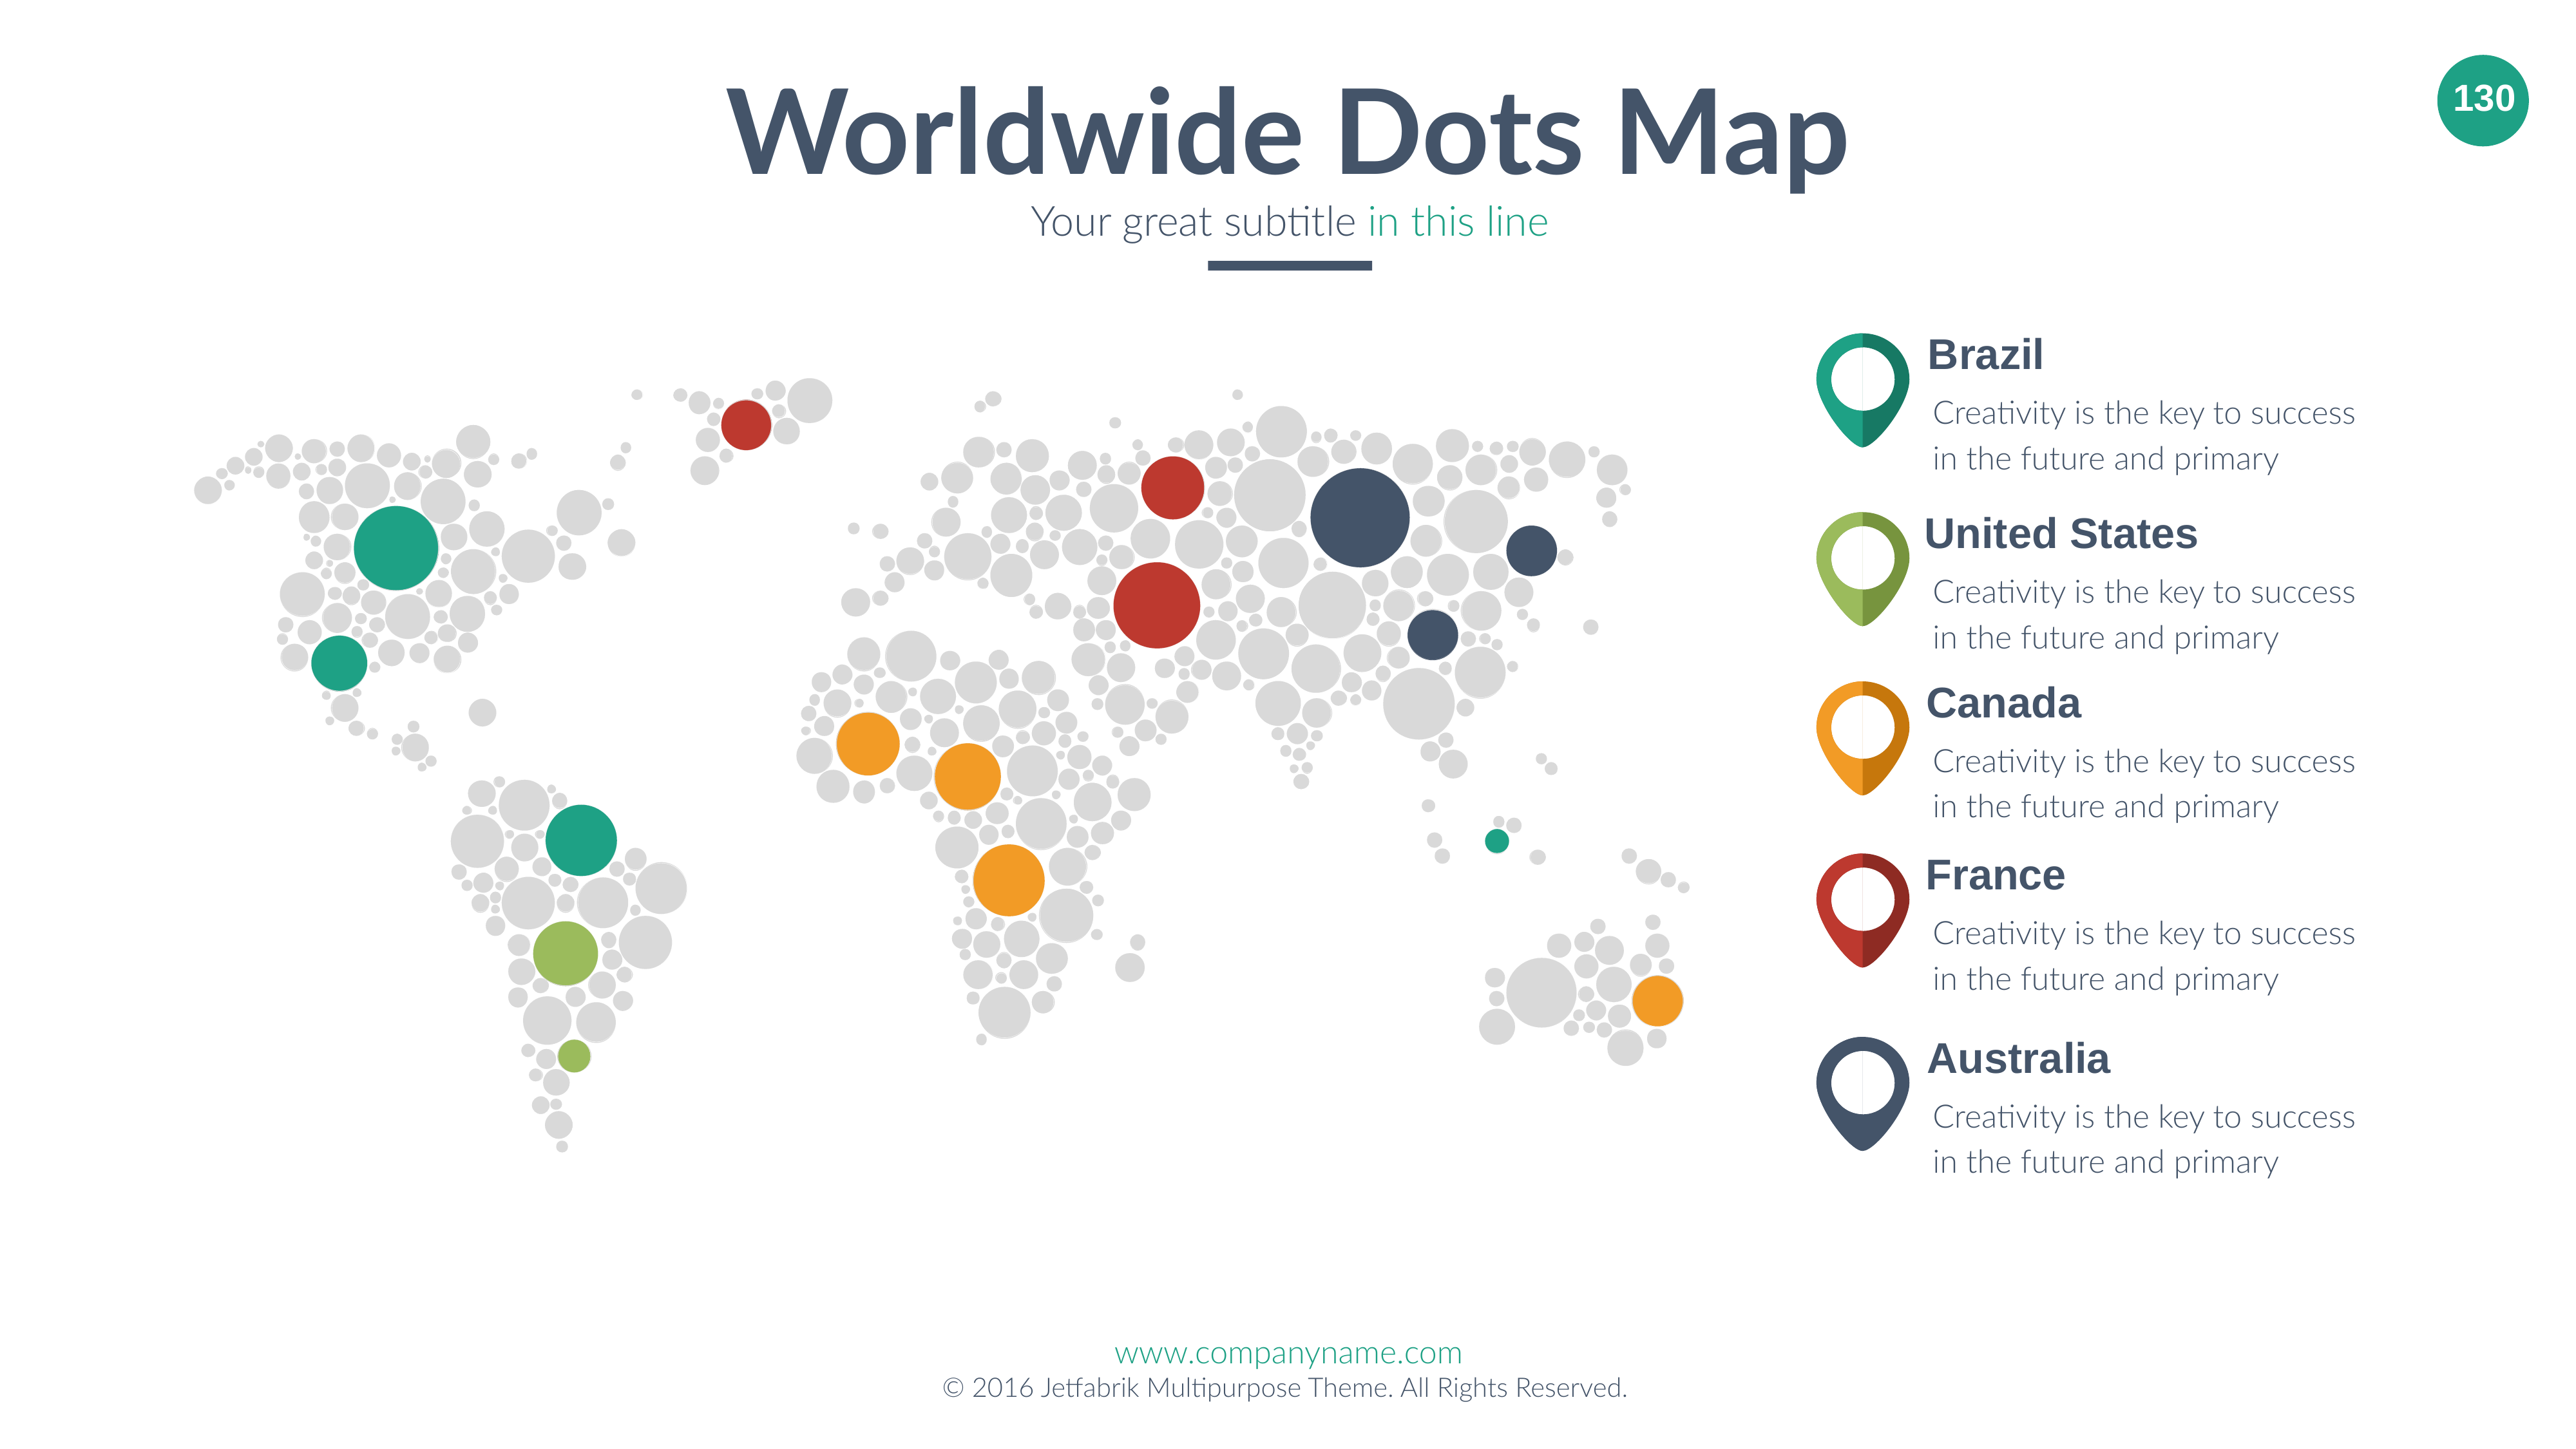

Worldwide Dots Map
Your great subtitle in this line

Brazil

Creativity is the key to success in the future and primary

United States

Creativity is the key to success in the future and primary

Canada

Creativity is the key to success in the future and primary

France

Creativity is the key to success in the future and primary

Australia

Creativity is the key to success in the future and primary